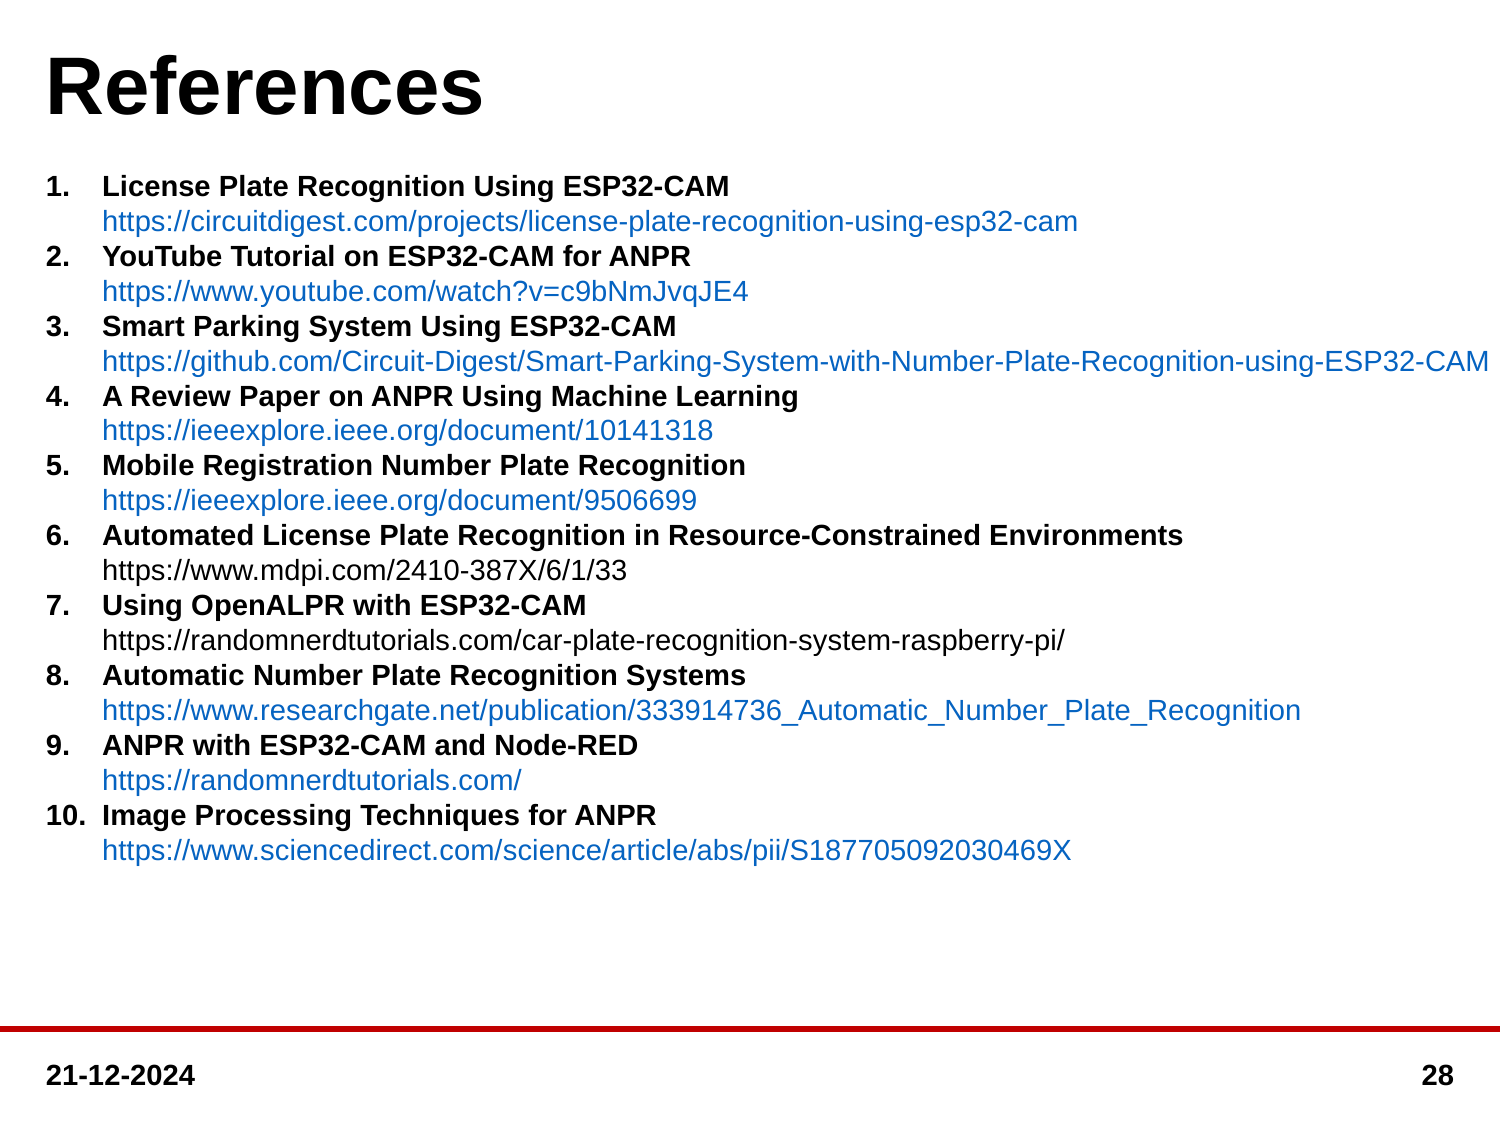

# References
License Plate Recognition Using ESP32-CAM
https://circuitdigest.com/projects/license-plate-recognition-using-esp32-cam
YouTube Tutorial on ESP32-CAM for ANPR
https://www.youtube.com/watch?v=c9bNmJvqJE4
Smart Parking System Using ESP32-CAM
https://github.com/Circuit-Digest/Smart-Parking-System-with-Number-Plate-Recognition-using-ESP32-CAM
A Review Paper on ANPR Using Machine Learning
https://ieeexplore.ieee.org/document/10141318
Mobile Registration Number Plate Recognition
https://ieeexplore.ieee.org/document/9506699
Automated License Plate Recognition in Resource-Constrained Environments
https://www.mdpi.com/2410-387X/6/1/33
Using OpenALPR with ESP32-CAM
https://randomnerdtutorials.com/car-plate-recognition-system-raspberry-pi/
Automatic Number Plate Recognition Systems
https://www.researchgate.net/publication/333914736_Automatic_Number_Plate_Recognition
ANPR with ESP32-CAM and Node-RED
https://randomnerdtutorials.com/
Image Processing Techniques for ANPR
https://www.sciencedirect.com/science/article/abs/pii/S187705092030469X
21-12-2024
28